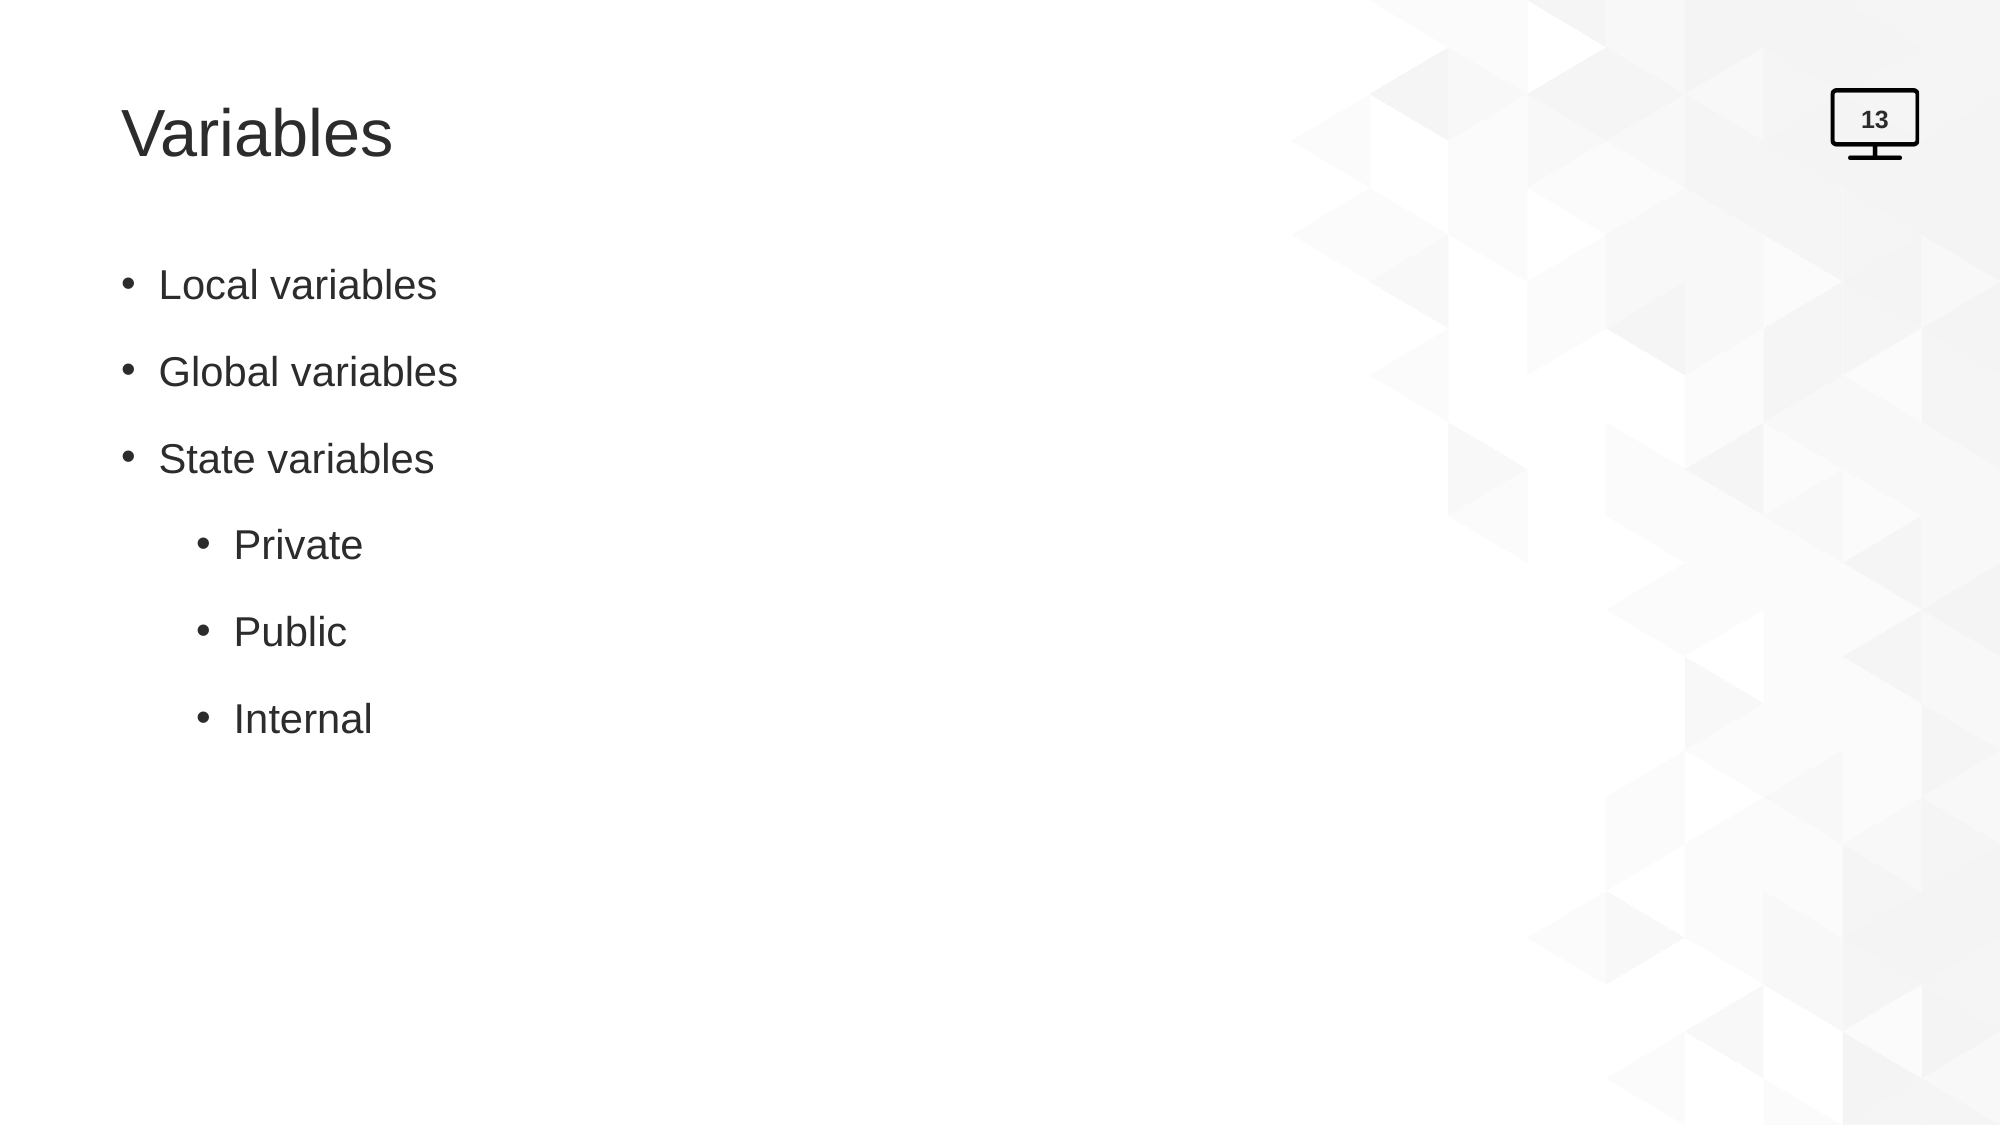

# Variables
13
Local variables
Global variables
State variables
Private
Public
Internal